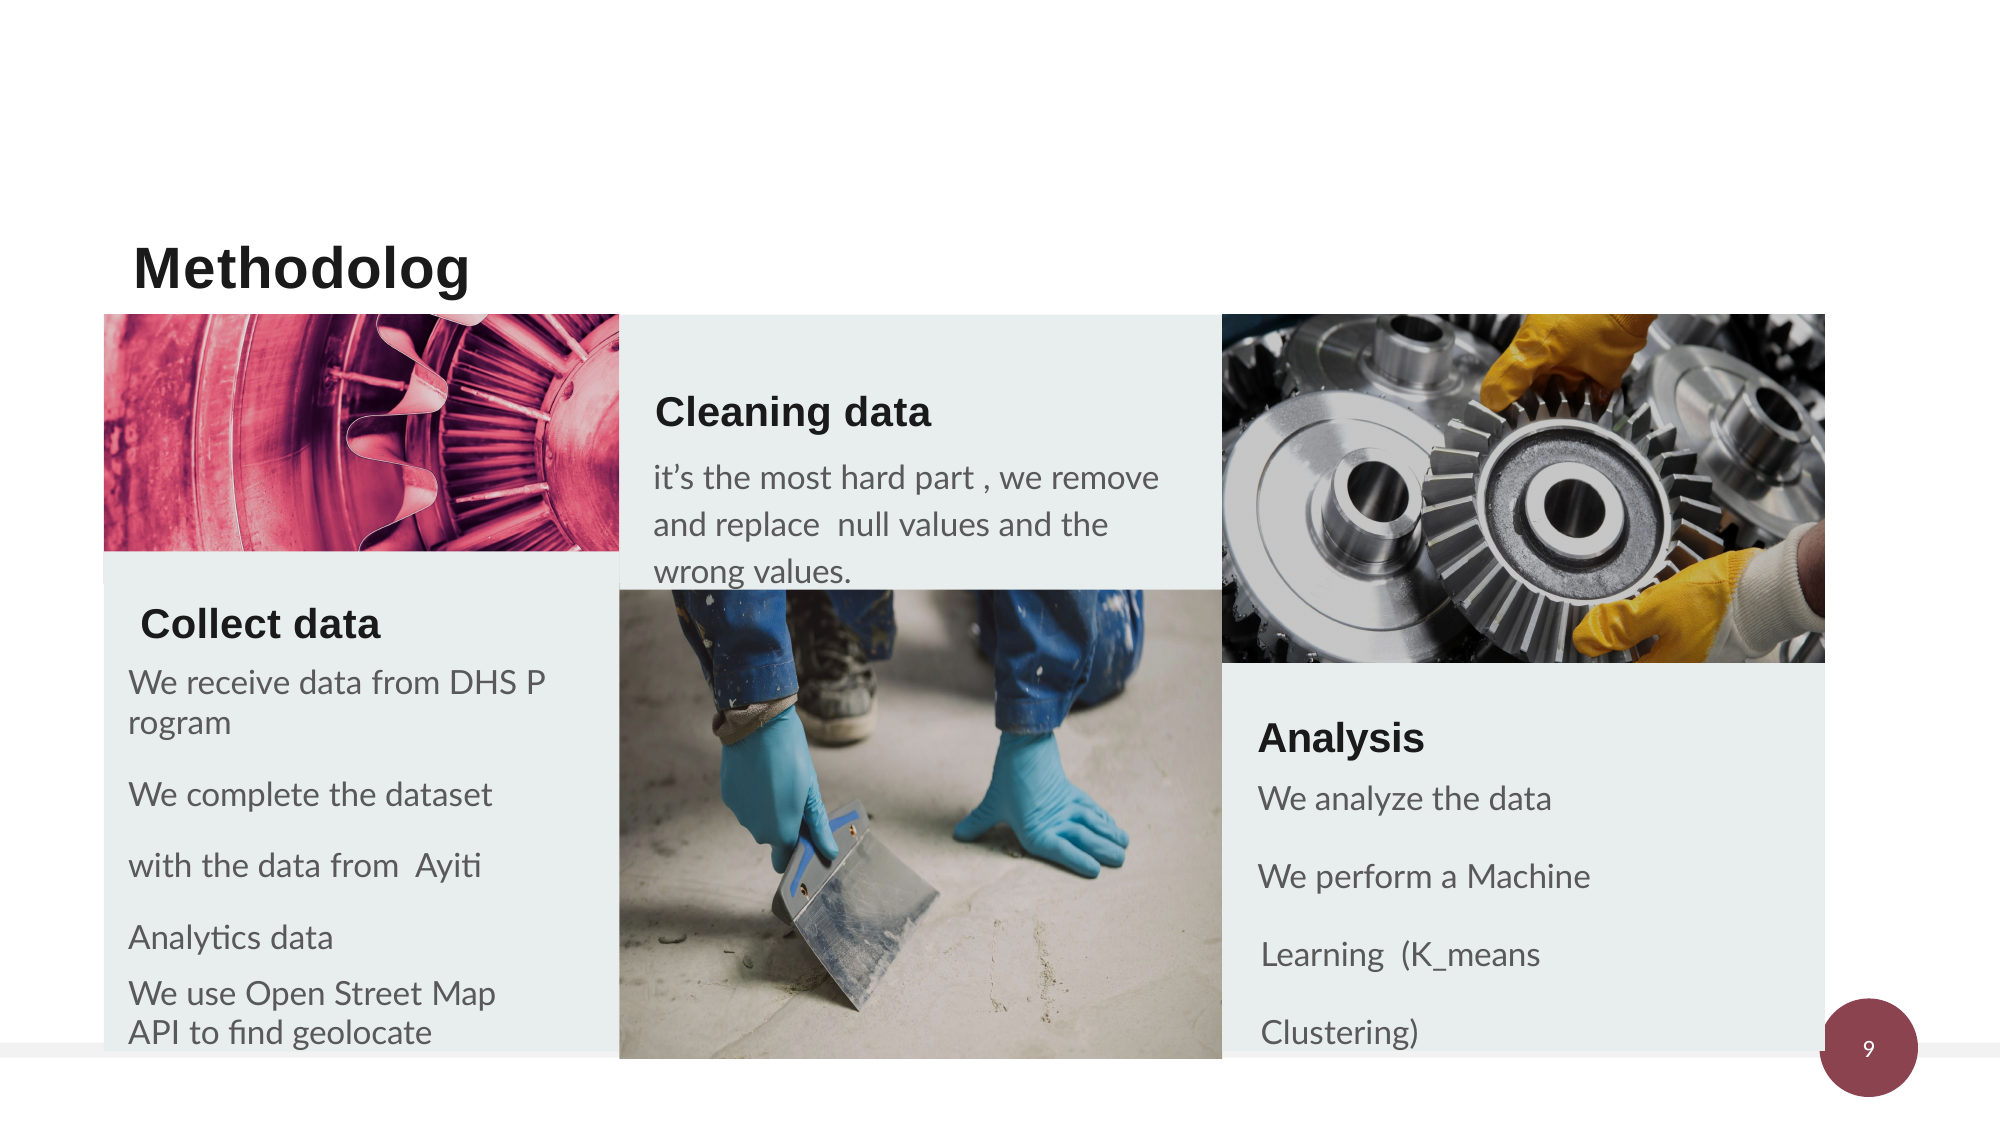

Methodology

Cleaning data
it’s the most hard part , we remove and replace  null values and the wrong values.

Collect data
We receive data from DHS P rogram
We complete the dataset with the data from  Ayiti Analytics data
We use Open Street Map API to ﬁnd geolocate

Analysis
We analyze the data
We perform a Machine Learning  (K_means Clustering)